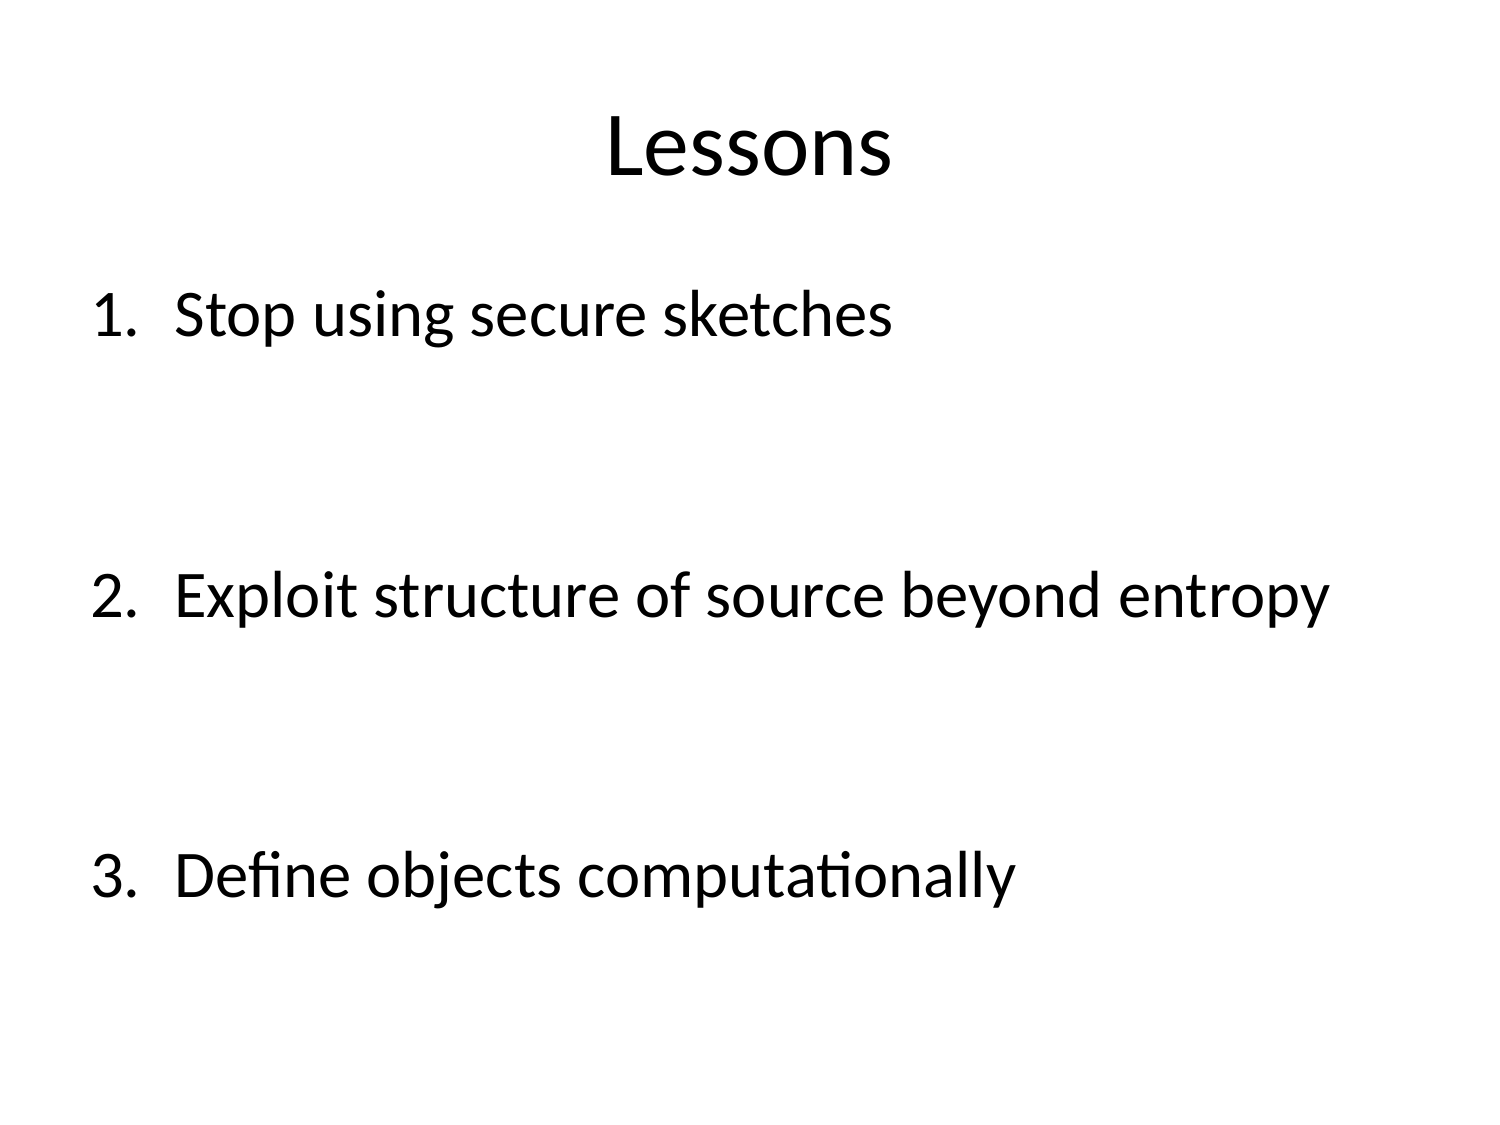

# Lessons
Stop using secure sketches

Exploit structure of source beyond entropy

Define objects computationally